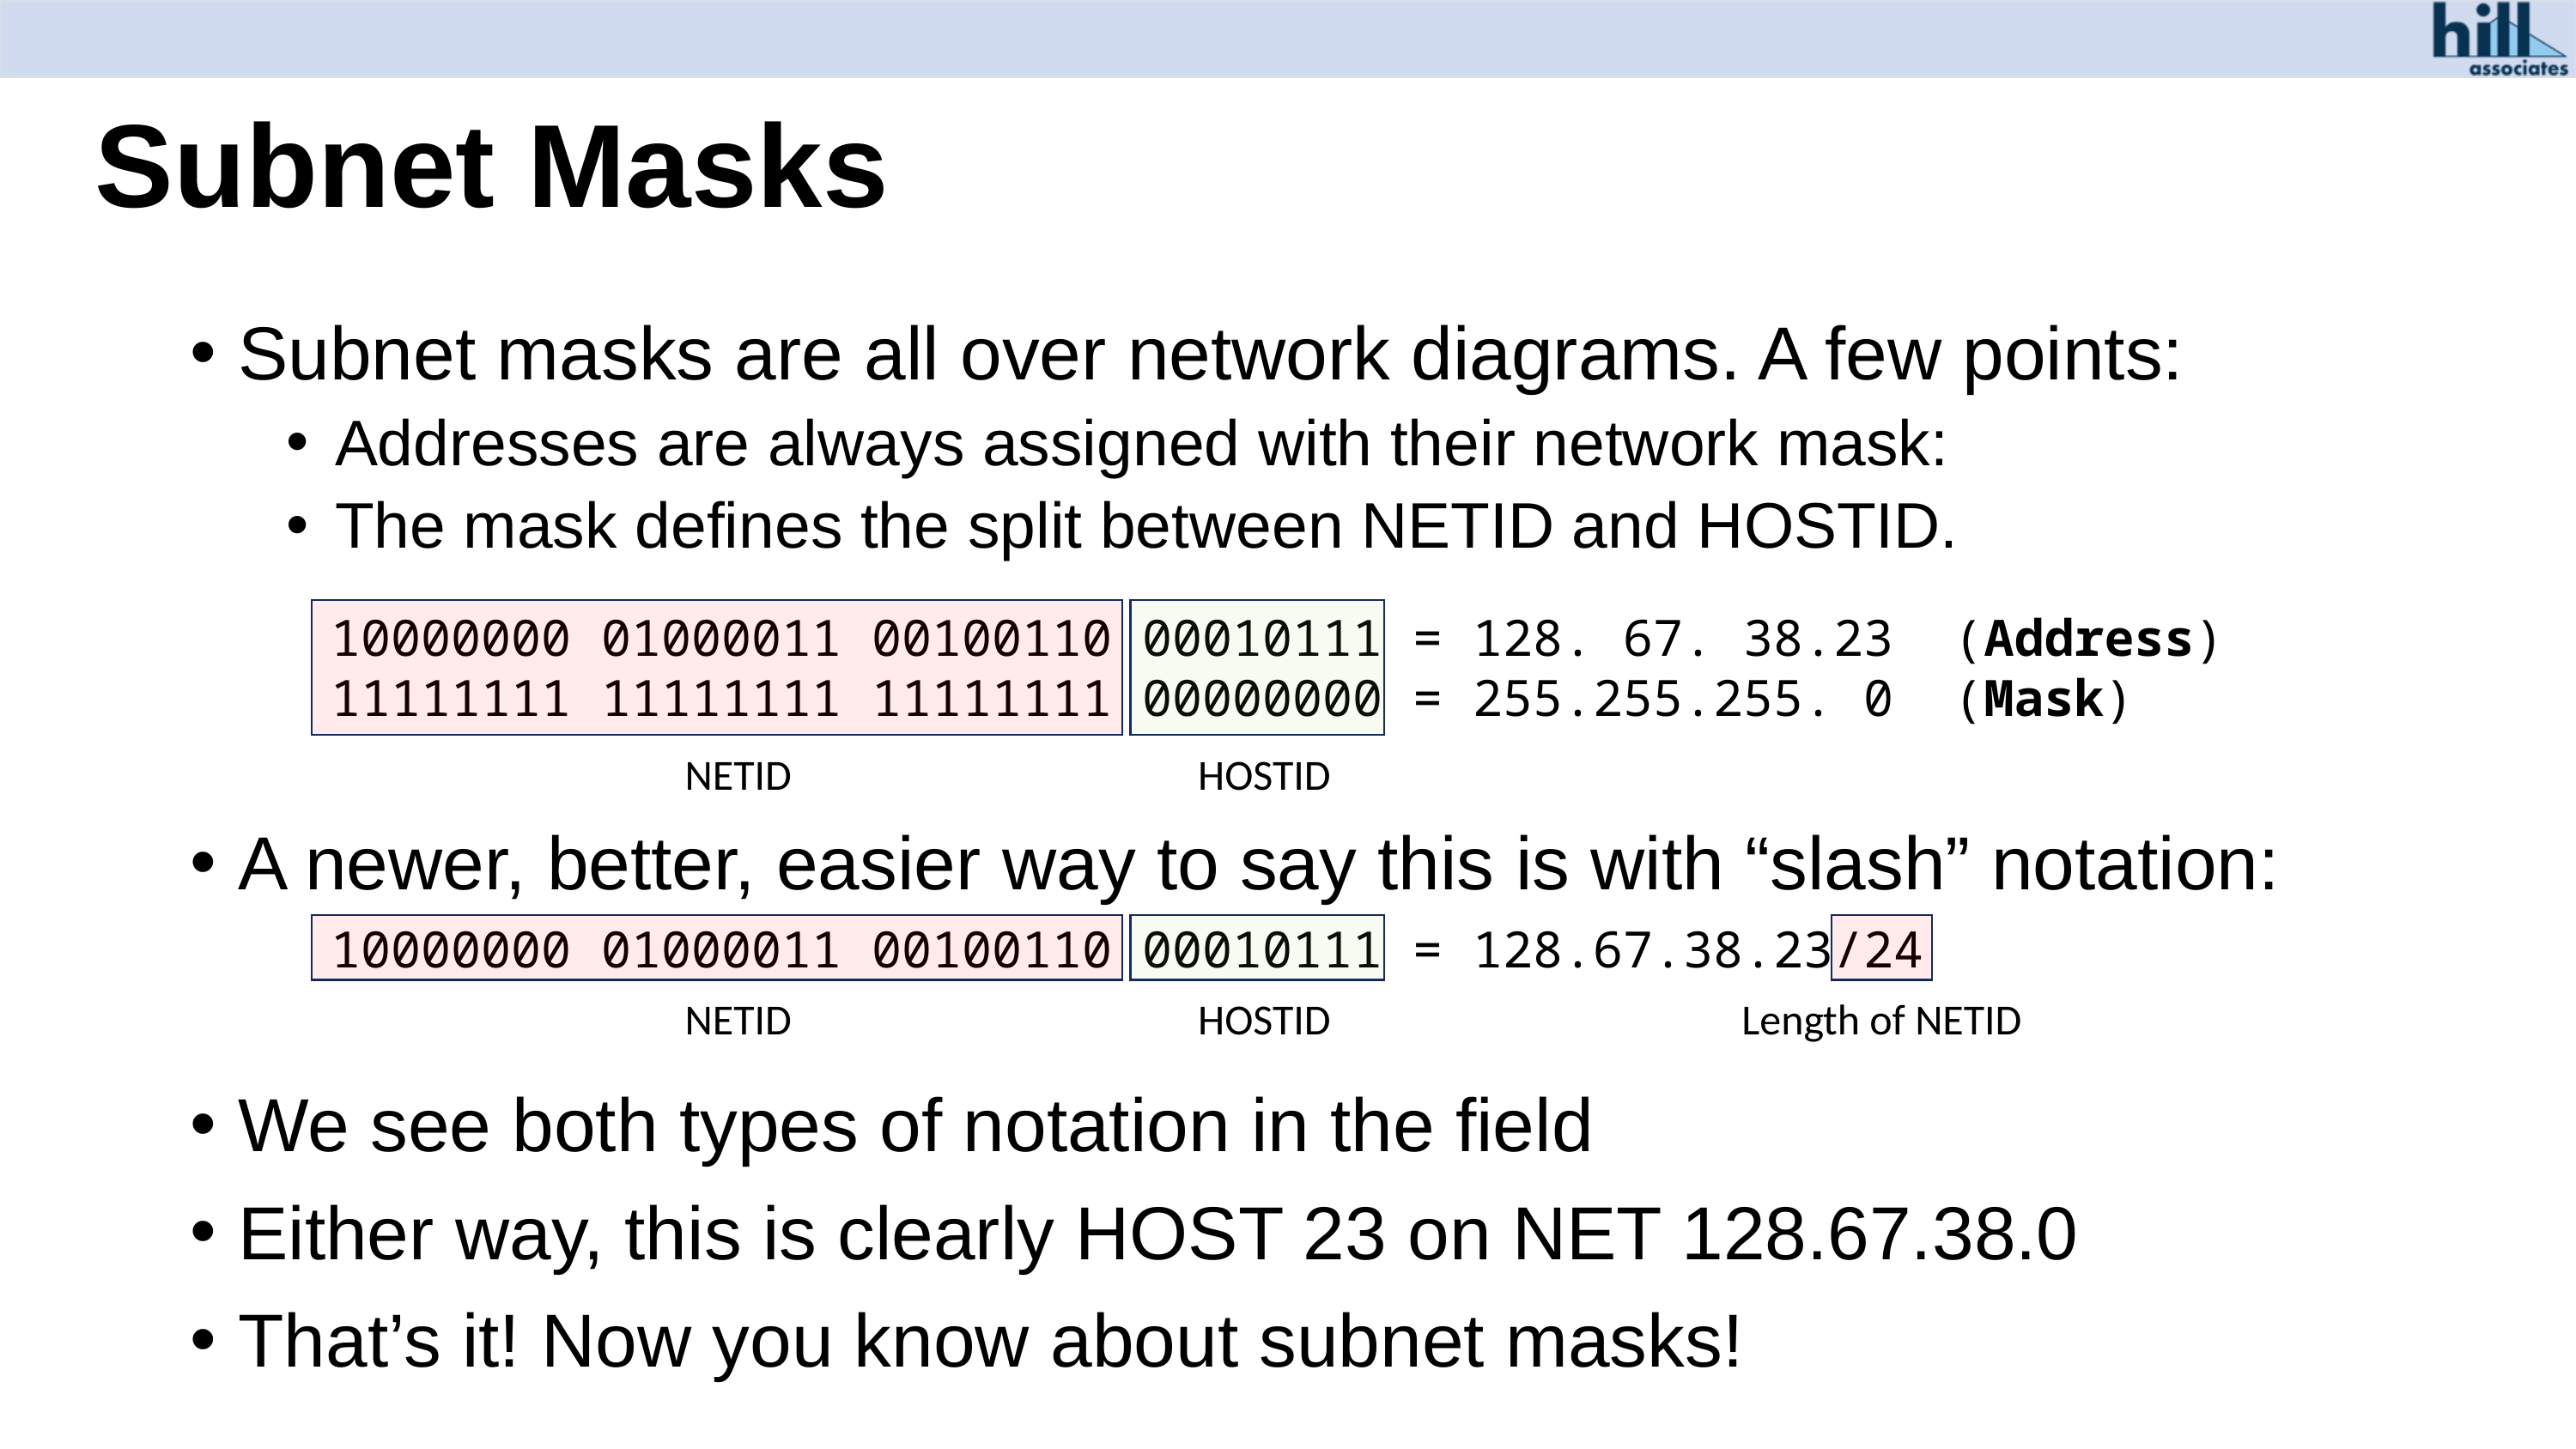

# Subnet Masks
Subnet masks are all over network diagrams. A few points:
Addresses are always assigned with their network mask:
The mask defines the split between NETID and HOSTID.

A newer, better, easier way to say this is with “slash” notation:

We see both types of notation in the field
Either way, this is clearly HOST 23 on NET 128.67.38.0
That’s it! Now you know about subnet masks!

10000000 01000011 00100110 00010111 = 128. 67. 38.23  (Address)
11111111 11111111 11111111 00000000 = 255.255.255. 0  (Mask)

NETID
HOSTID
10000000 01000011 00100110 00010111 = 128.67.38.23/24

NETID
HOSTID
Length of NETID